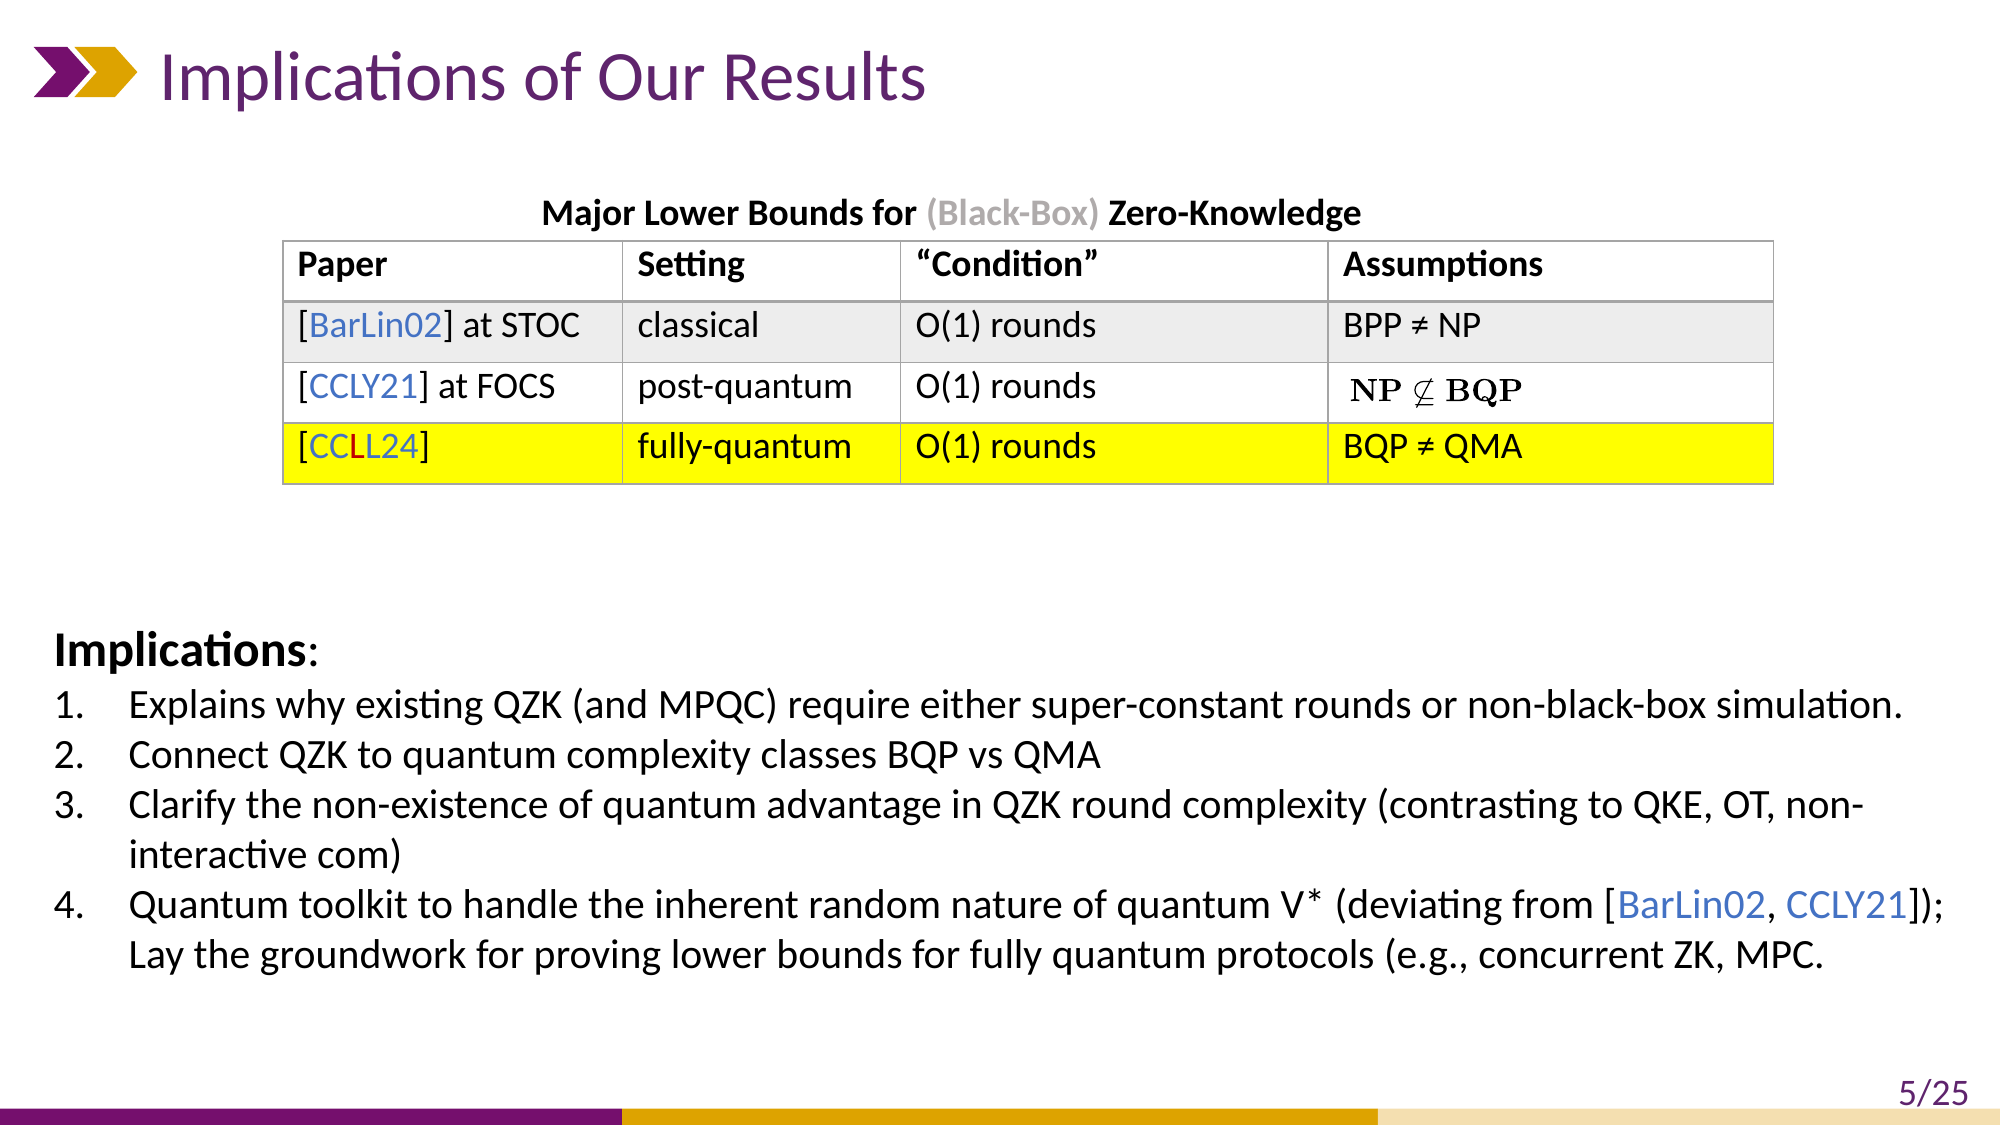

# Implications of Our Results
Major Lower Bounds for (Black-Box) Zero-Knowledge
| Paper | Setting | “Condition” | Assumptions |
| --- | --- | --- | --- |
| [BarLin02] at STOC | classical | O(1) rounds | BPP ≠ NP |
| [CCLY21] at FOCS | post-quantum | O(1) rounds |  |
| [CCLL24] | fully-quantum | O(1) rounds | BQP ≠ QMA |

Implications:
Explains why existing QZK (and MPQC) require either super-constant rounds or non-black-box simulation.
Connect QZK to quantum complexity classes BQP vs QMA
Clarify the non-existence of quantum advantage in QZK round complexity (contrasting to QKE, OT, non-interactive com)
Quantum toolkit to handle the inherent random nature of quantum V* (deviating from [BarLin02, CCLY21]); Lay the groundwork for proving lower bounds for fully quantum protocols (e.g., concurrent ZK, MPC.